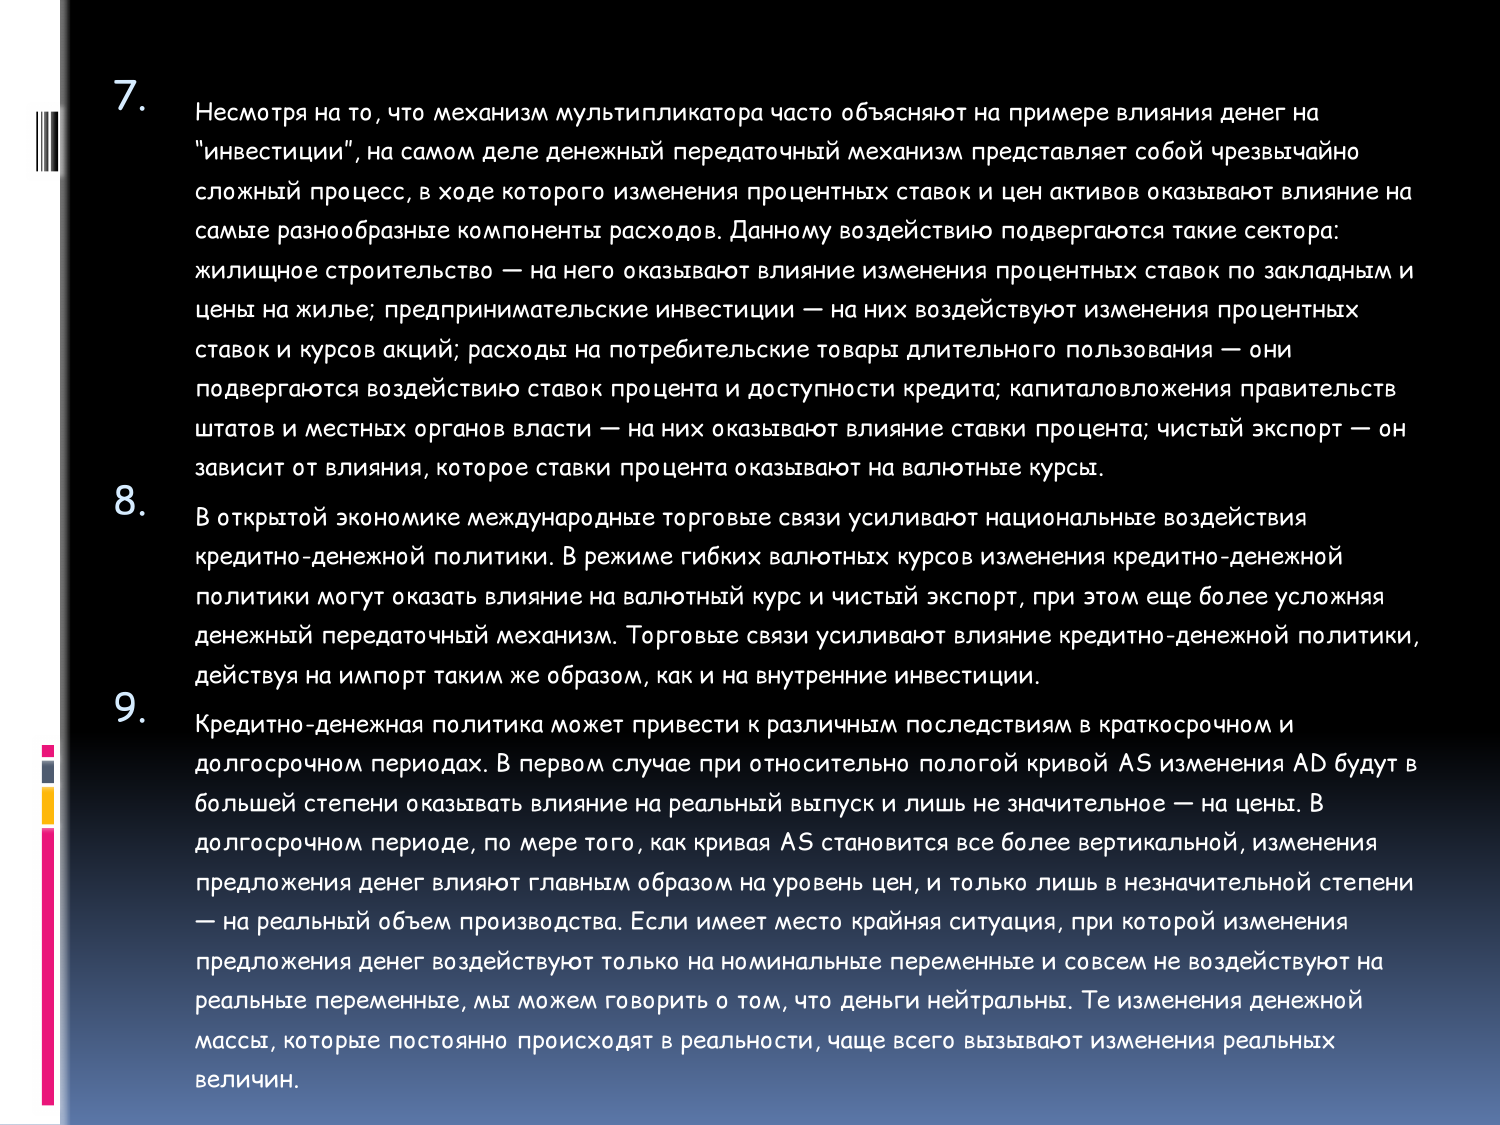

Несмотря на то, что механизм мультипликатора часто объясняют на примере влияния денег на “инвестиции”, на самом деле денежный передаточный механизм представляет собой чрезвычайно сложный процесс, в ходе которого изменения процентных ставок и цен активов оказывают влияние на самые разнообразные компоненты расходов. Данному воздействию подвергаются такие сектора: жилищное строительство — на него оказывают влияние изменения процентных ставок по закладным и цены на жилье; предпринимательские инвестиции — на них воздействуют изменения процентных ставок и курсов акций; расходы на потребительские товары длительного пользования — они подвергаются воздействию ставок процента и доступности кредита; капиталовложения правительств штатов и местных органов власти — на них оказывают влияние ставки процента; чистый экспорт — он зависит от влияния, которое ставки процента оказывают на валютные курсы.
В открытой экономике международные торговые связи усиливают национальные воздействия кредитно-денежной политики. В режиме гибких валютных курсов изменения кредитно-денежной политики могут оказать влияние на валютный курс и чистый экспорт, при этом еще более усложняя денежный передаточный механизм. Торговые связи усиливают влияние кредитно-денежной политики, действуя на импорт таким же образом, как и на внутренние инвестиции.
Кредитно-денежная политика может привести к различным последствиям в краткосрочном и долгосрочном периодах. В первом случае при относительно пологой кривой AS изменения AD будут в большей степени оказывать влияние на реальный выпуск и лишь не значительное — на цены. В долгосрочном периоде, по мере того, как кривая AS становится все более вертикальной, изменения предложения денег влияют главным образом на уровень цен, и только лишь в незначительной степени — на реальный объем производства. Если имеет место крайняя ситуация, при которой изменения предложения денег воздействуют только на номинальные переменные и совсем не воздействуют на реальные переменные, мы можем говорить о том, что деньги нейтральны. Те изменения денежной массы, которые постоянно происходят в реальности, чаще всего вызывают изменения реальных величин.